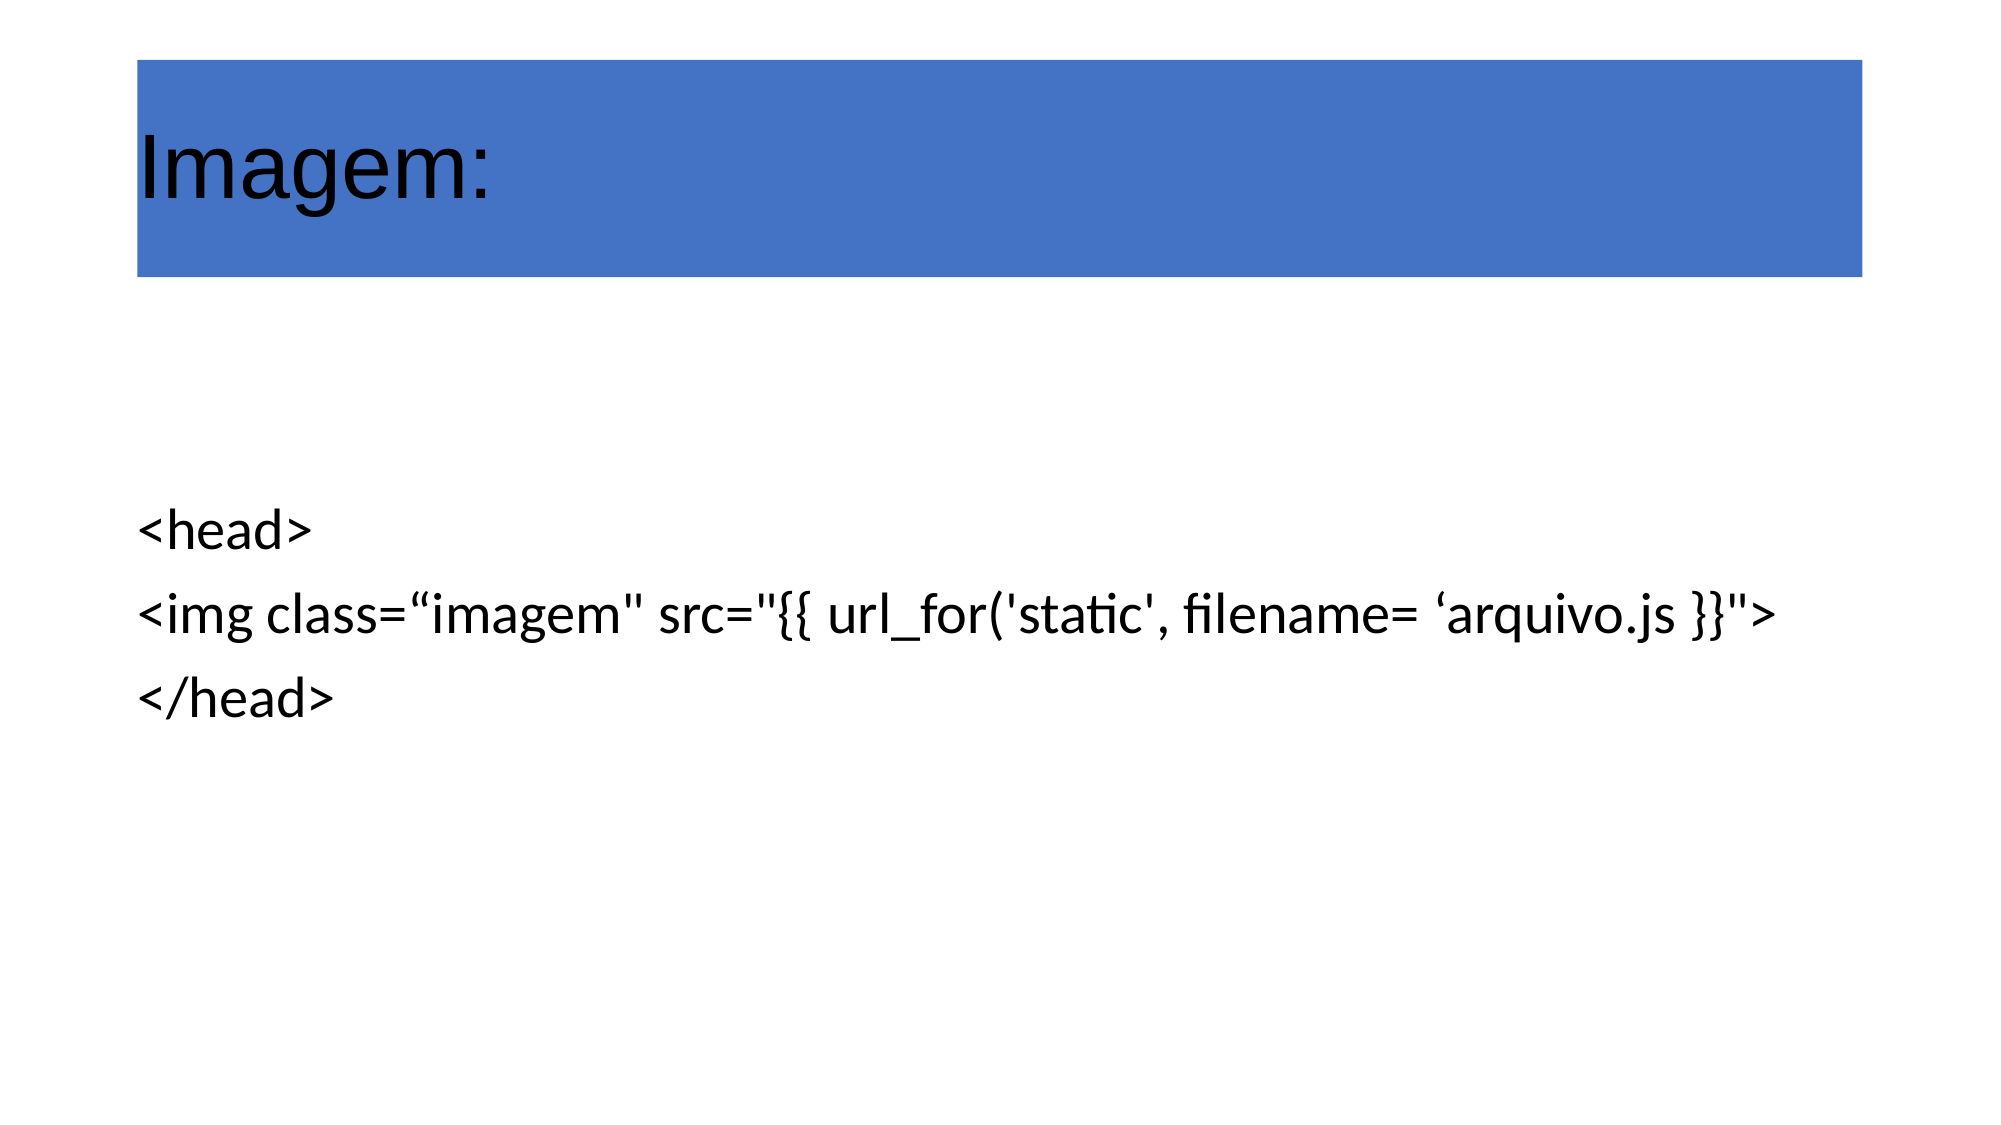

# Imagem:
<head>
<img class=“imagem" src="{{ url_for('static', filename= ‘arquivo.js }}">
</head>